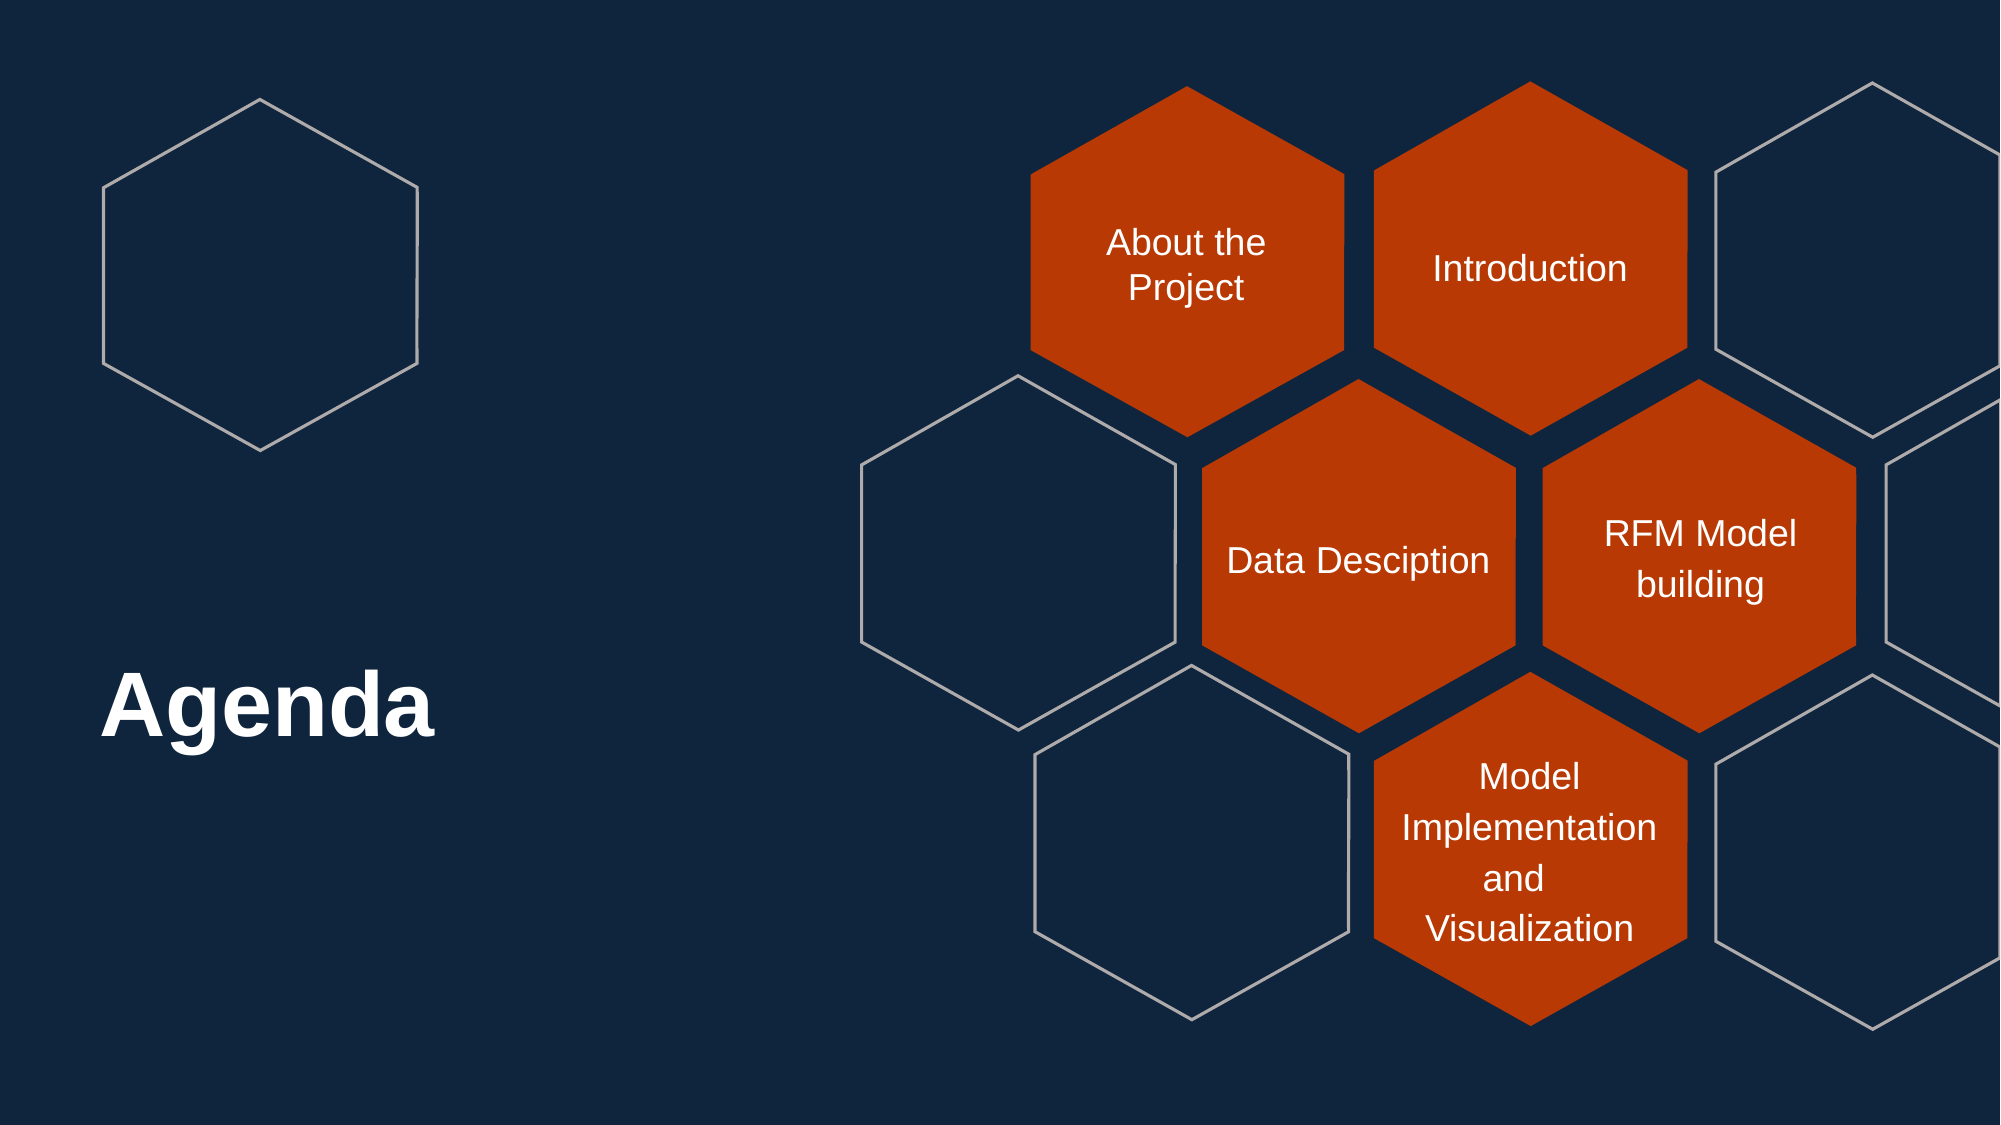

About the Project
Introduction
RFM Model building
Data Desciption
# Agenda
Model Implementation and    Visualization